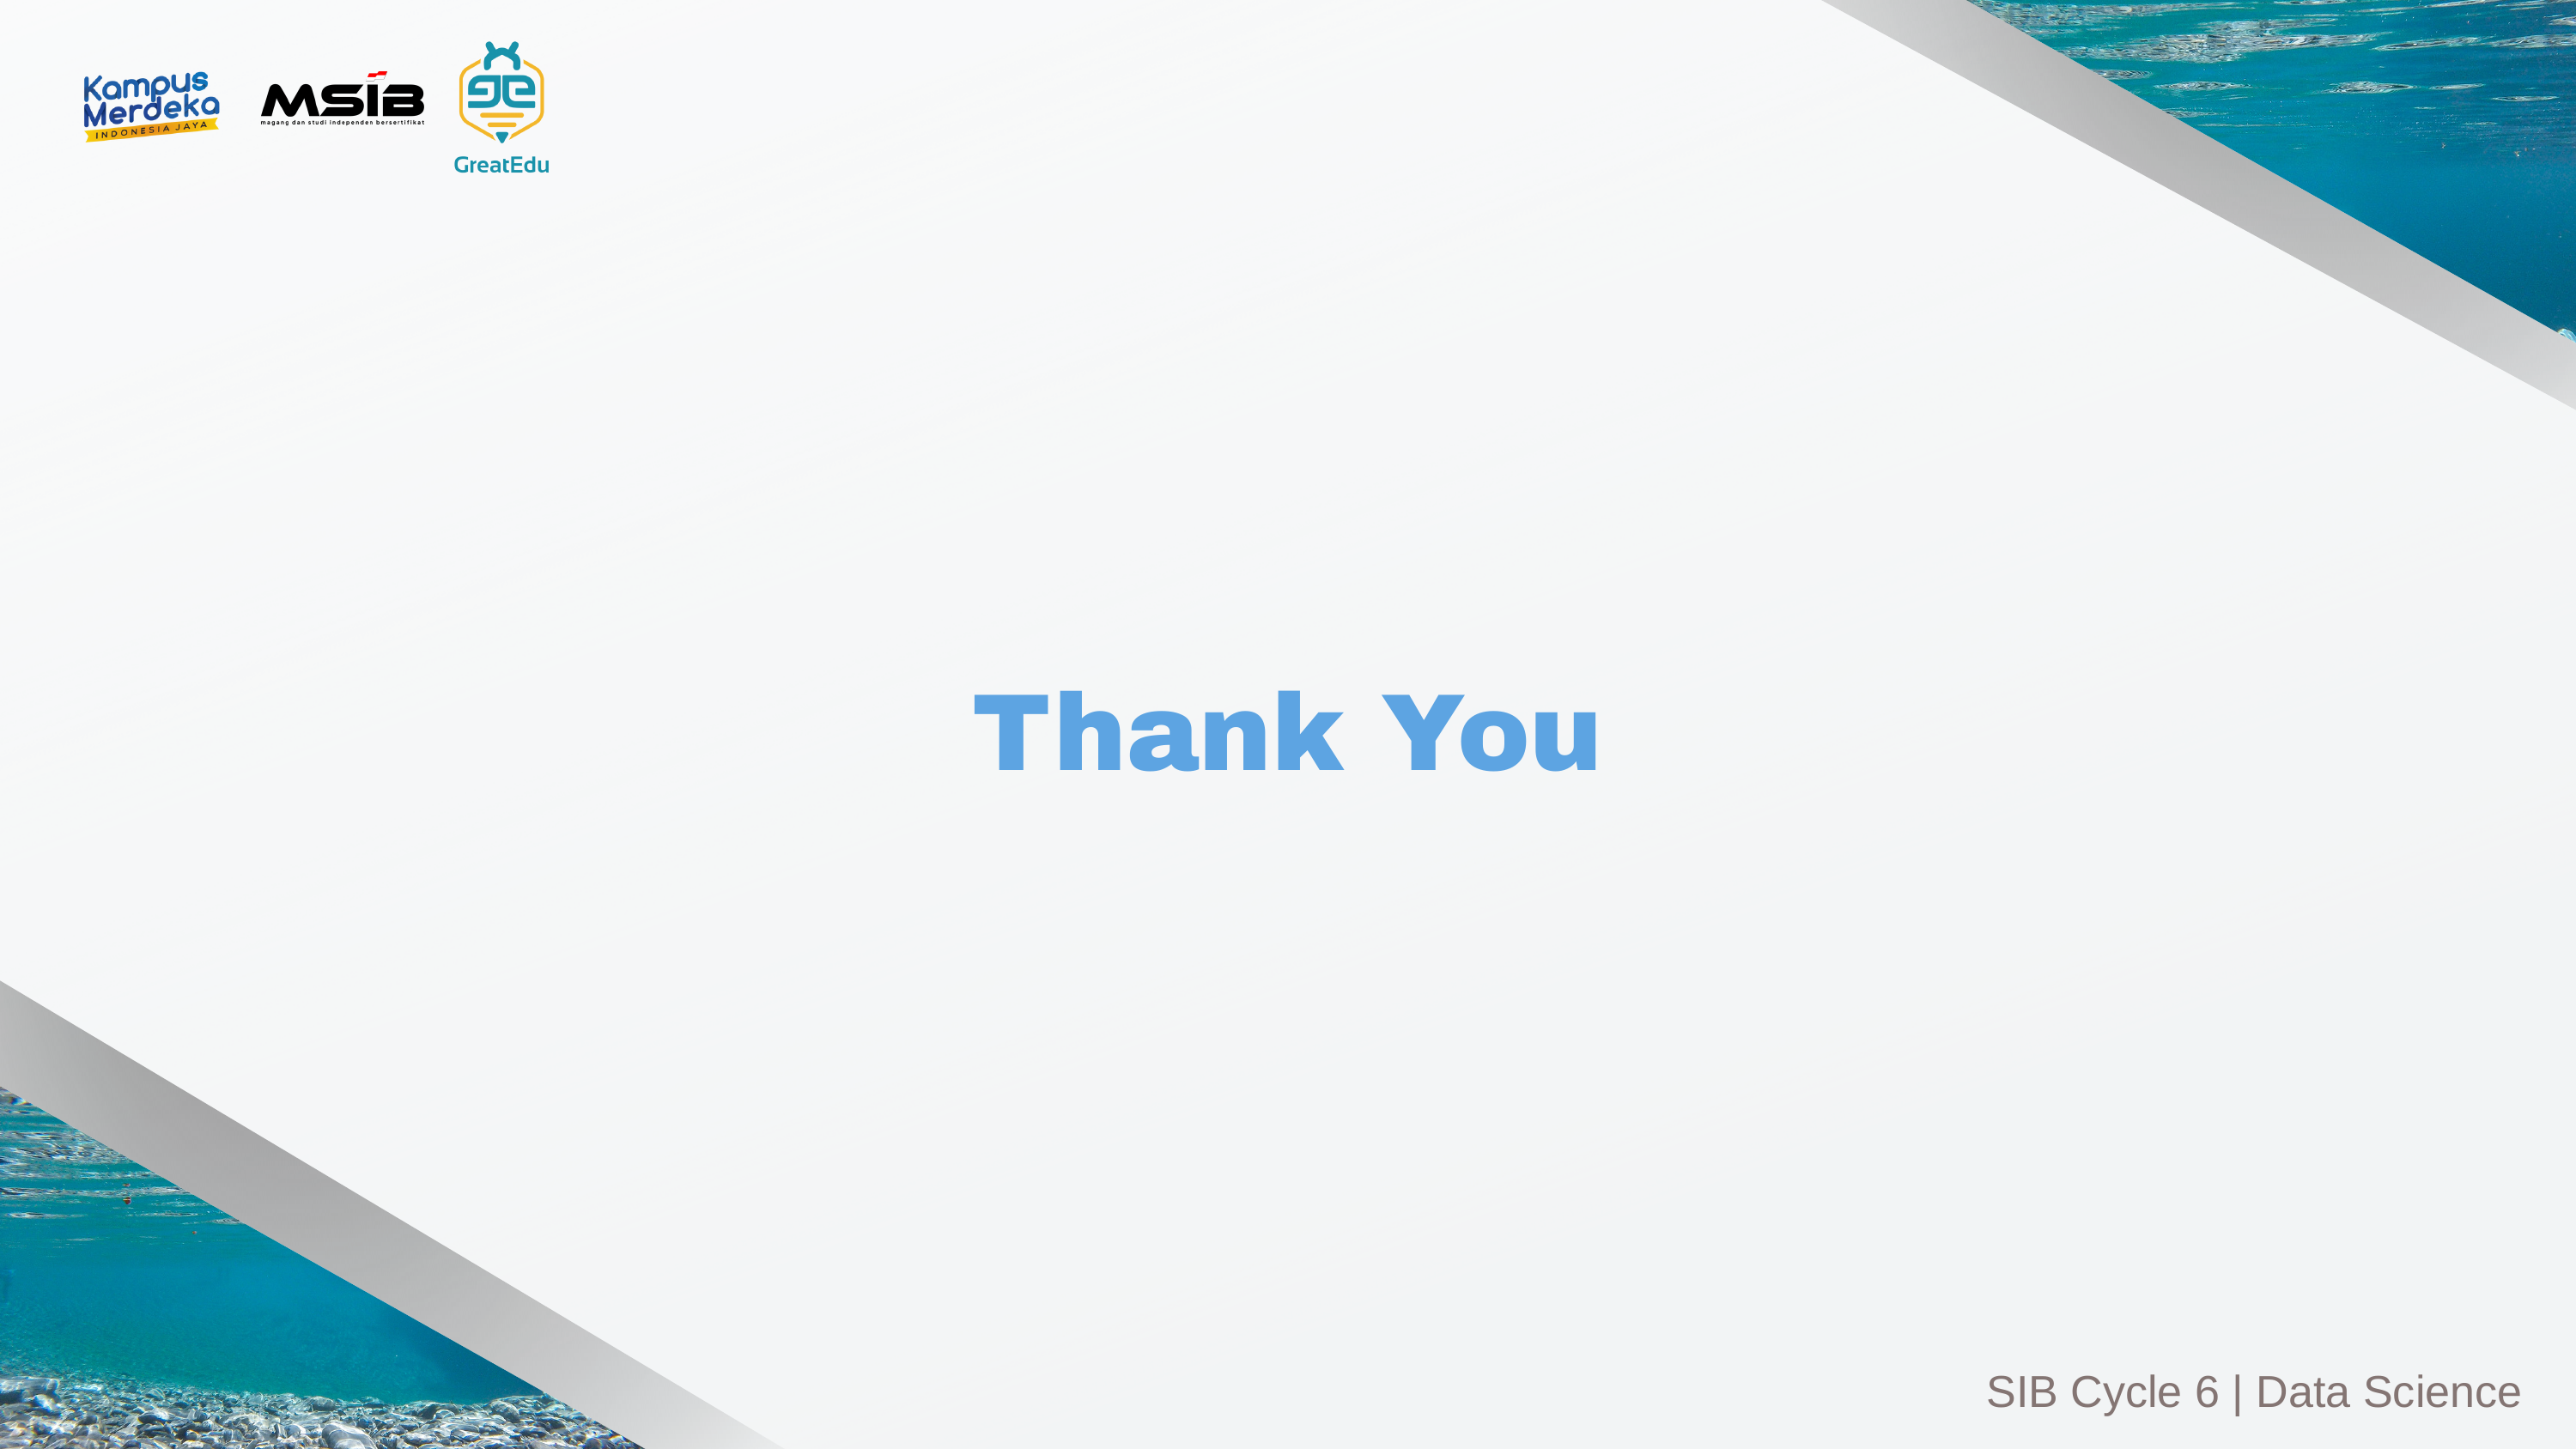

Thank You

SIB Cycle 6 | Data Science